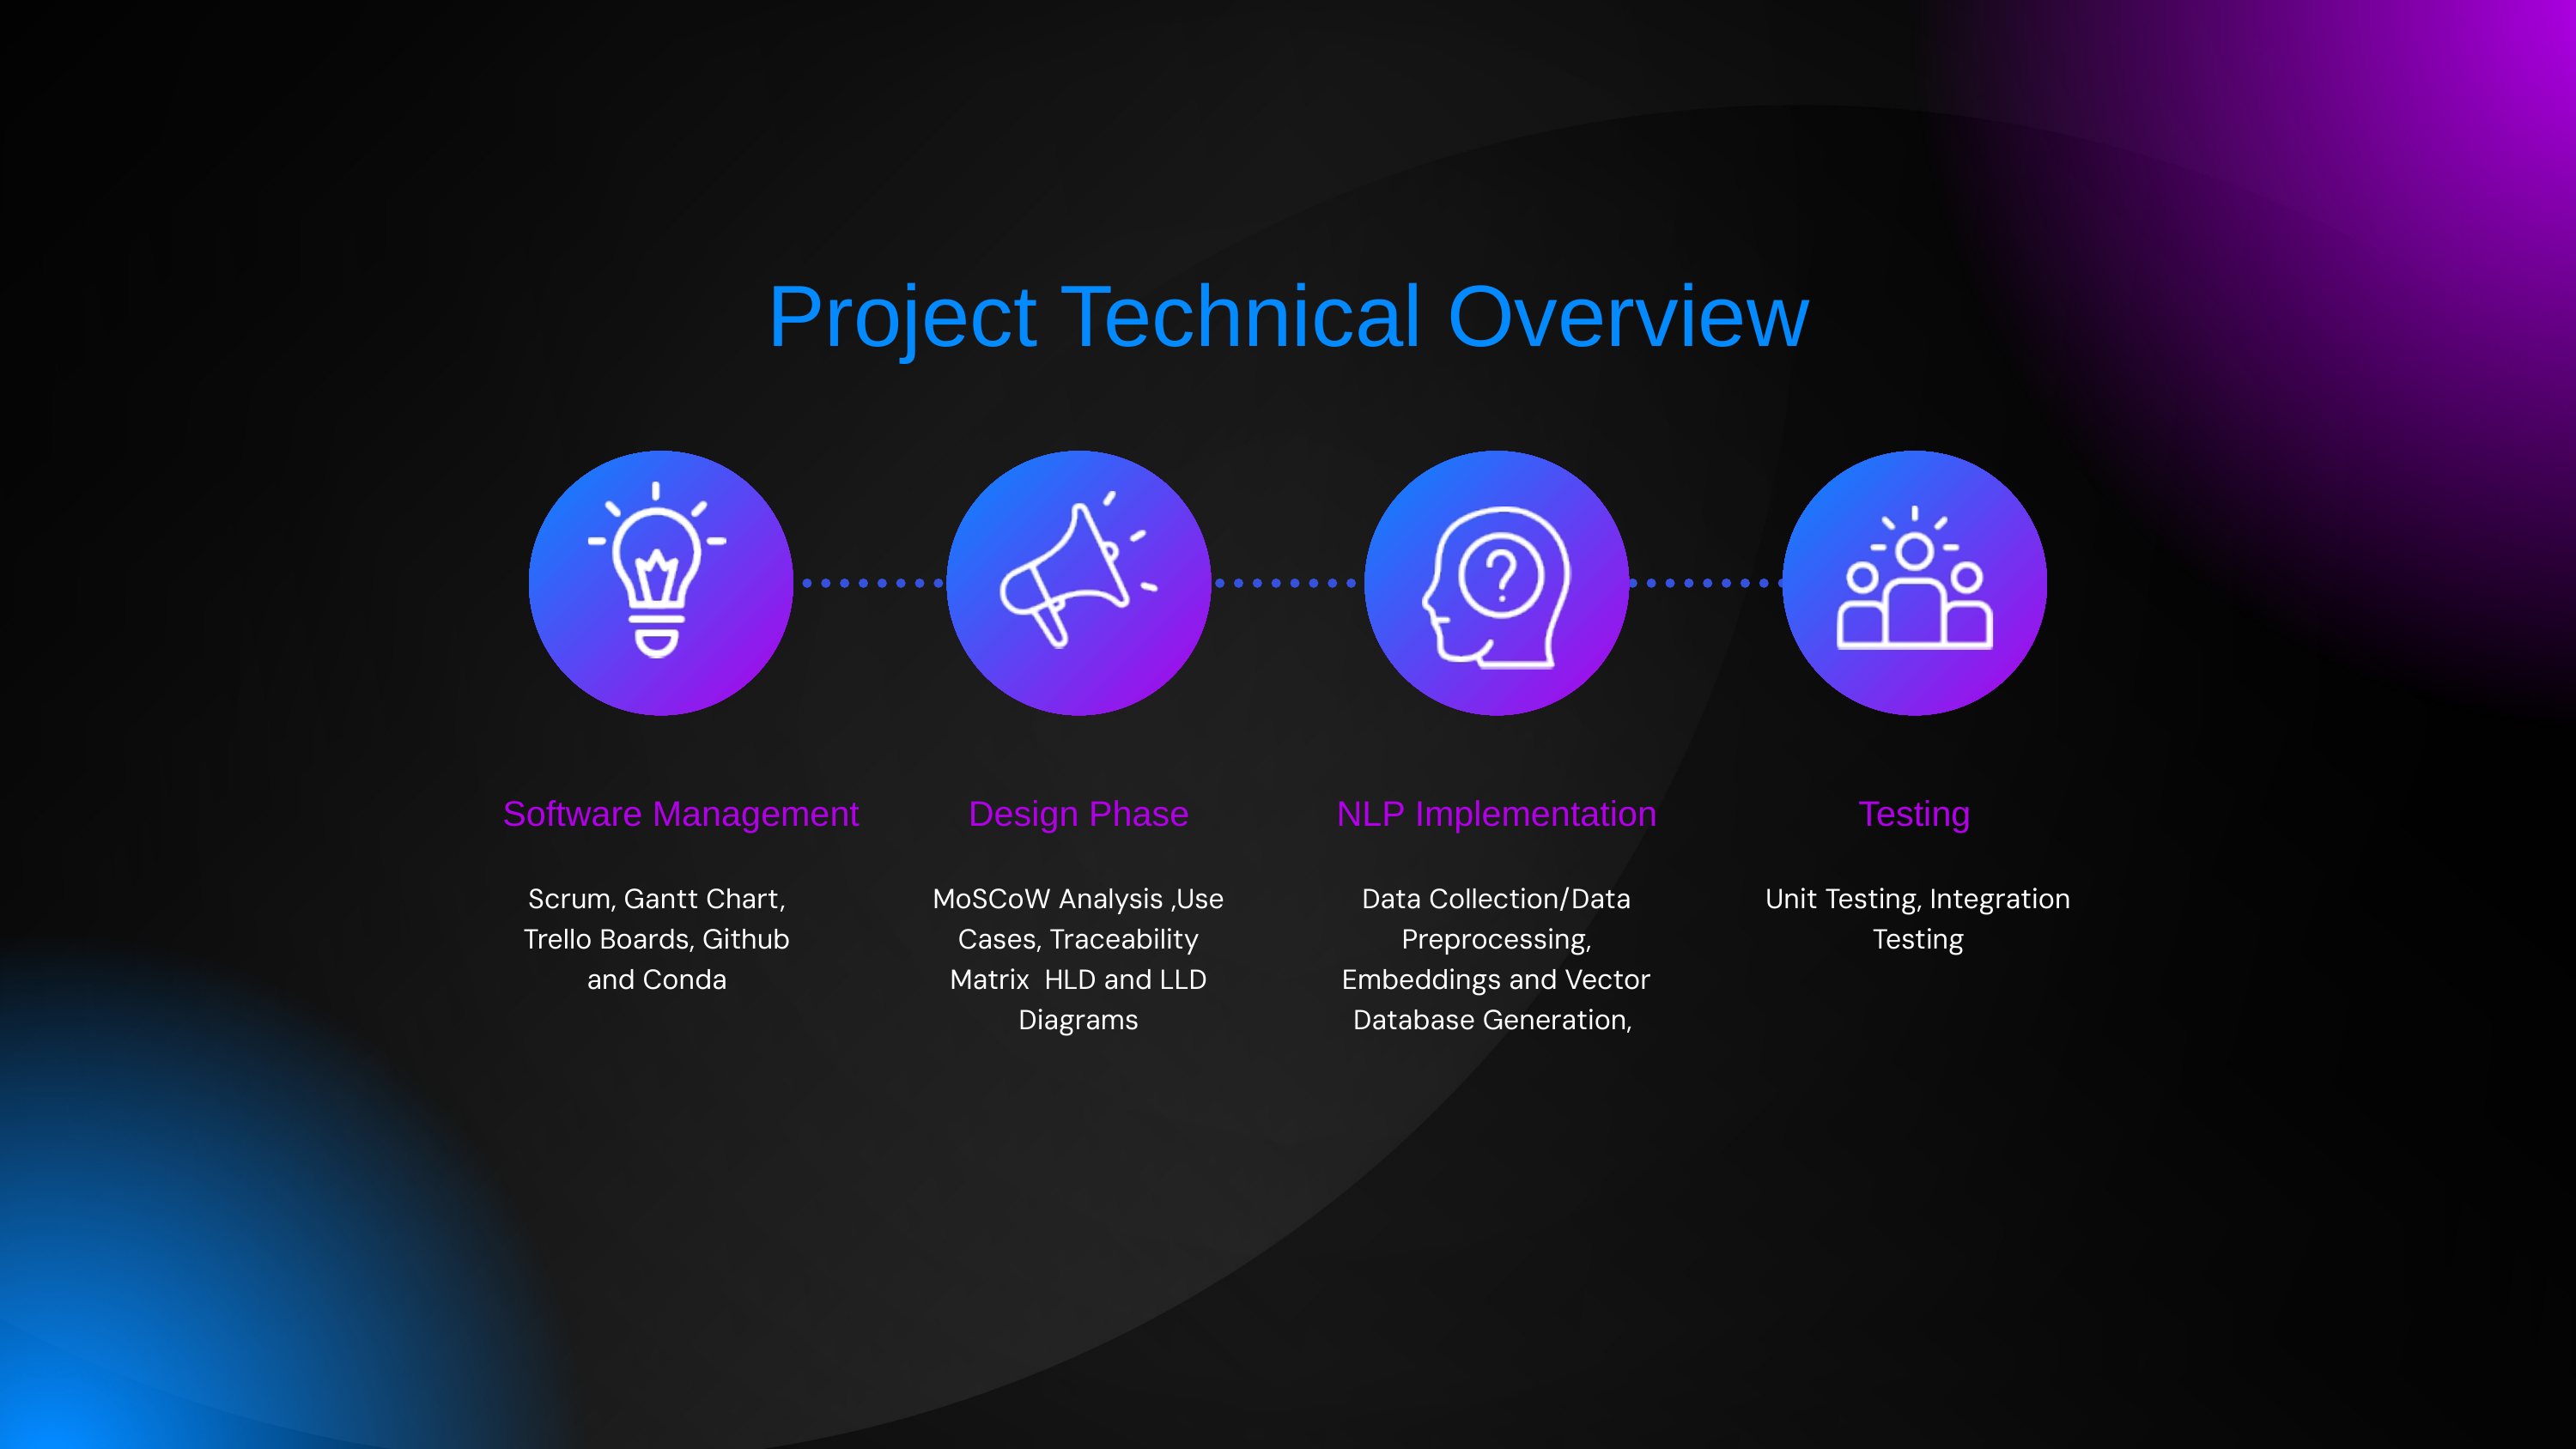

Project Technical Overview

Software Management
Design Phase
NLP Implementation
Testing
Scrum, Gantt Chart, Trello Boards, Github and Conda
MoSCoW Analysis ,Use Cases, Traceability Matrix  HLD and LLD Diagrams
Data Collection/Data Preprocessing, Embeddings and Vector Database Generation,
Unit Testing, Integration Testing